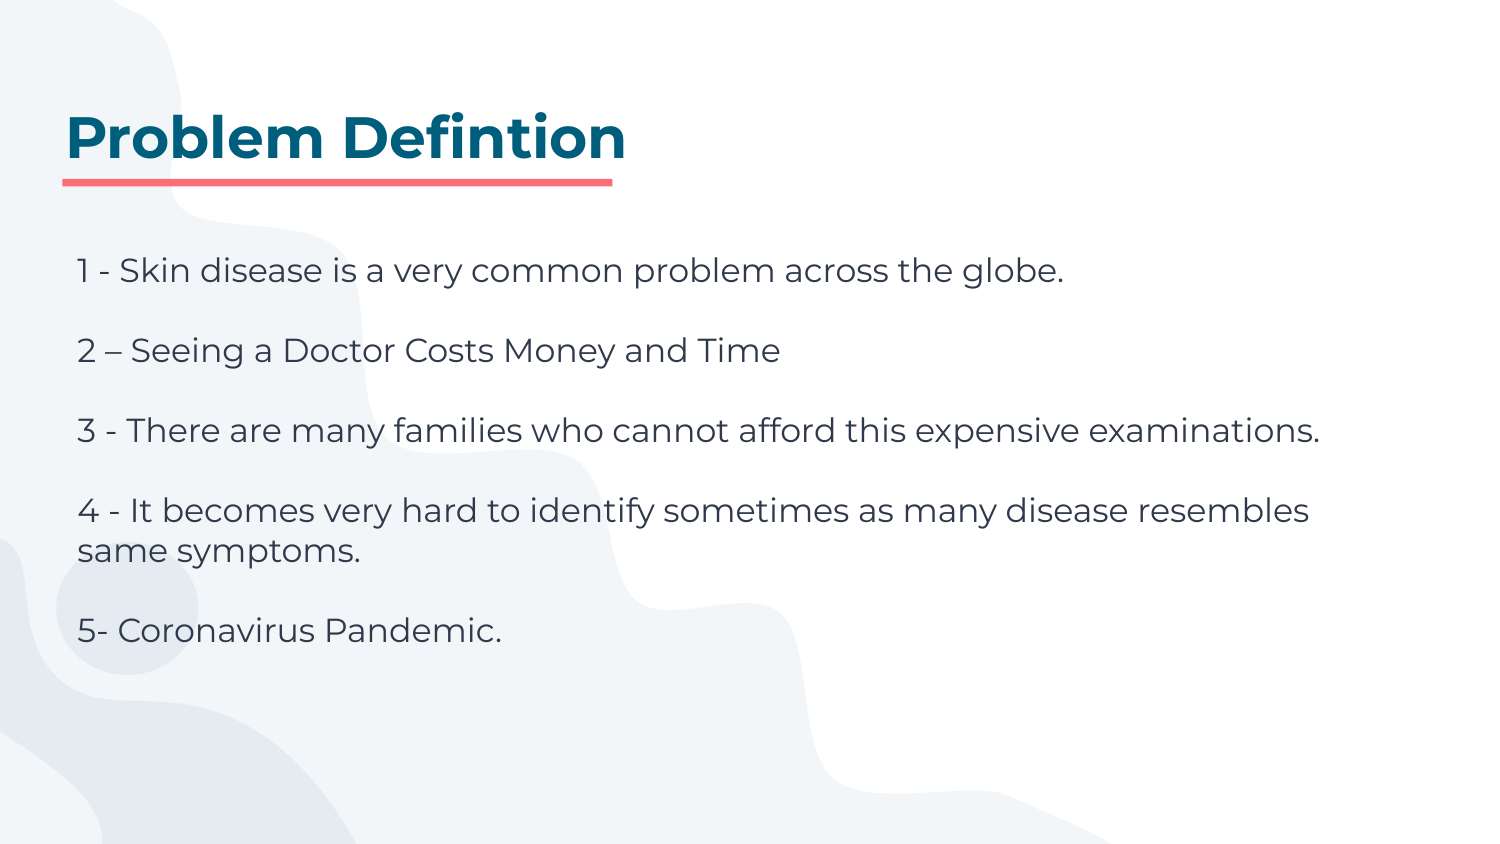

# Problem Defintion

1 - Skin disease is a very common problem across the globe.

2 – Seeing a Doctor Costs Money and Time

3 - There are many families who cannot afford this expensive examinations.

4 - It becomes very hard to identify sometimes as many disease resembles       same symptoms.

5- Coronavirus Pandemic.